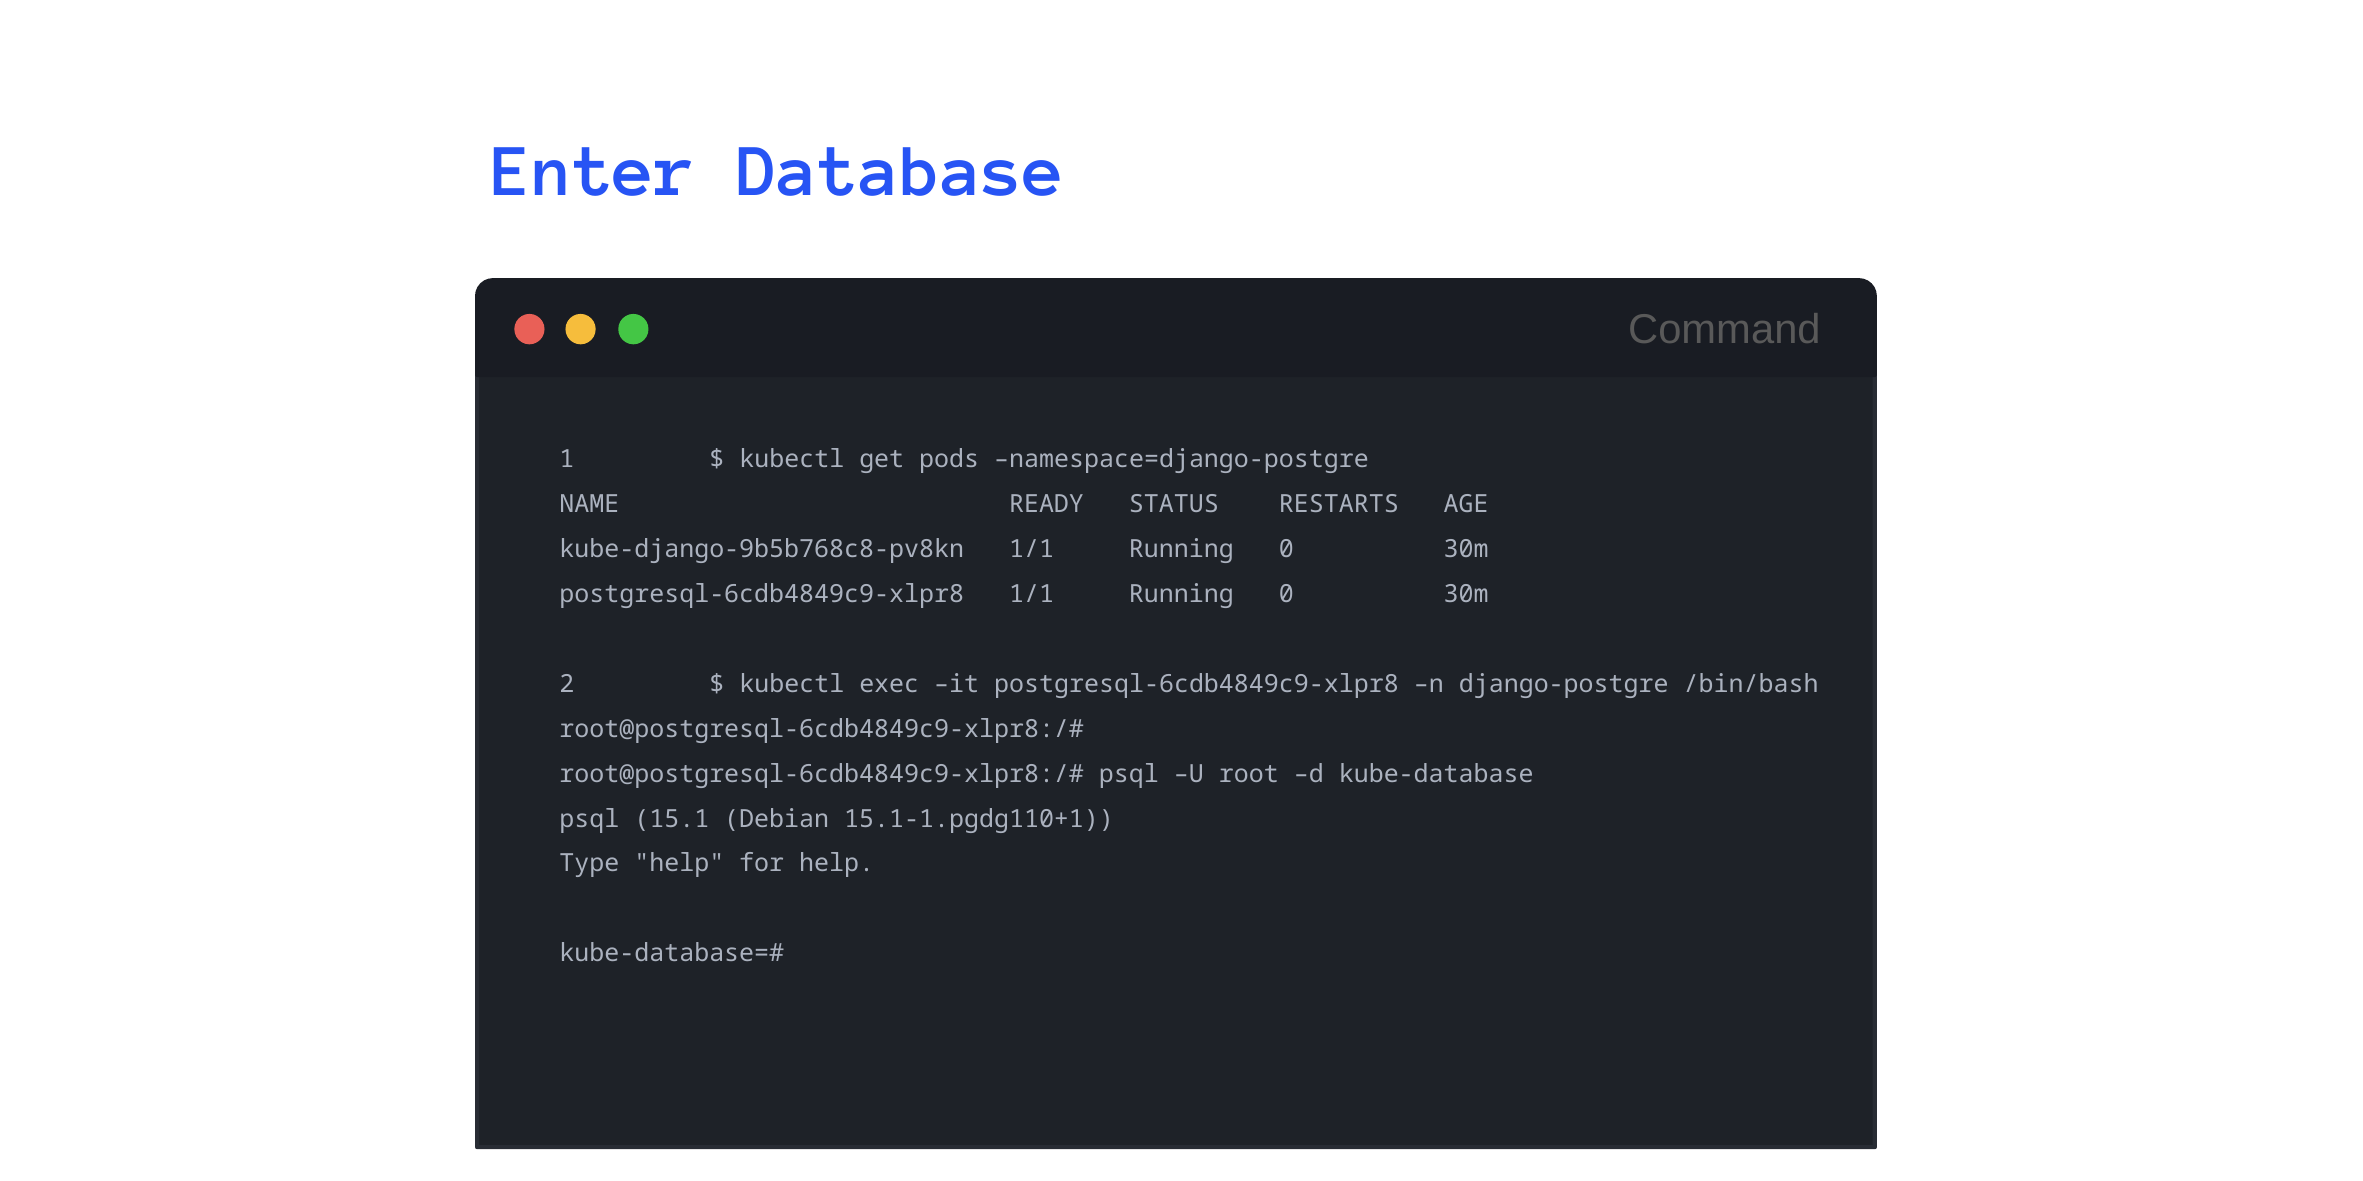

Enter Database

Command

1	$ kubectl get pods –namespace=django-postgre
NAME                          READY   STATUS    RESTARTS   AGE
kube-django-9b5b768c8-pv8kn   1/1     Running   0          30m
postgresql-6cdb4849c9-xlpr8   1/1     Running   0          30m

2	$ kubectl exec –it postgresql-6cdb4849c9-xlpr8 –n django-postgre /bin/bash
root@postgresql-6cdb4849c9-xlpr8:/#
root@postgresql-6cdb4849c9-xlpr8:/# psql –U root –d kube-database
psql (15.1 (Debian 15.1-1.pgdg110+1))
Type "help" for help.

kube-database=#